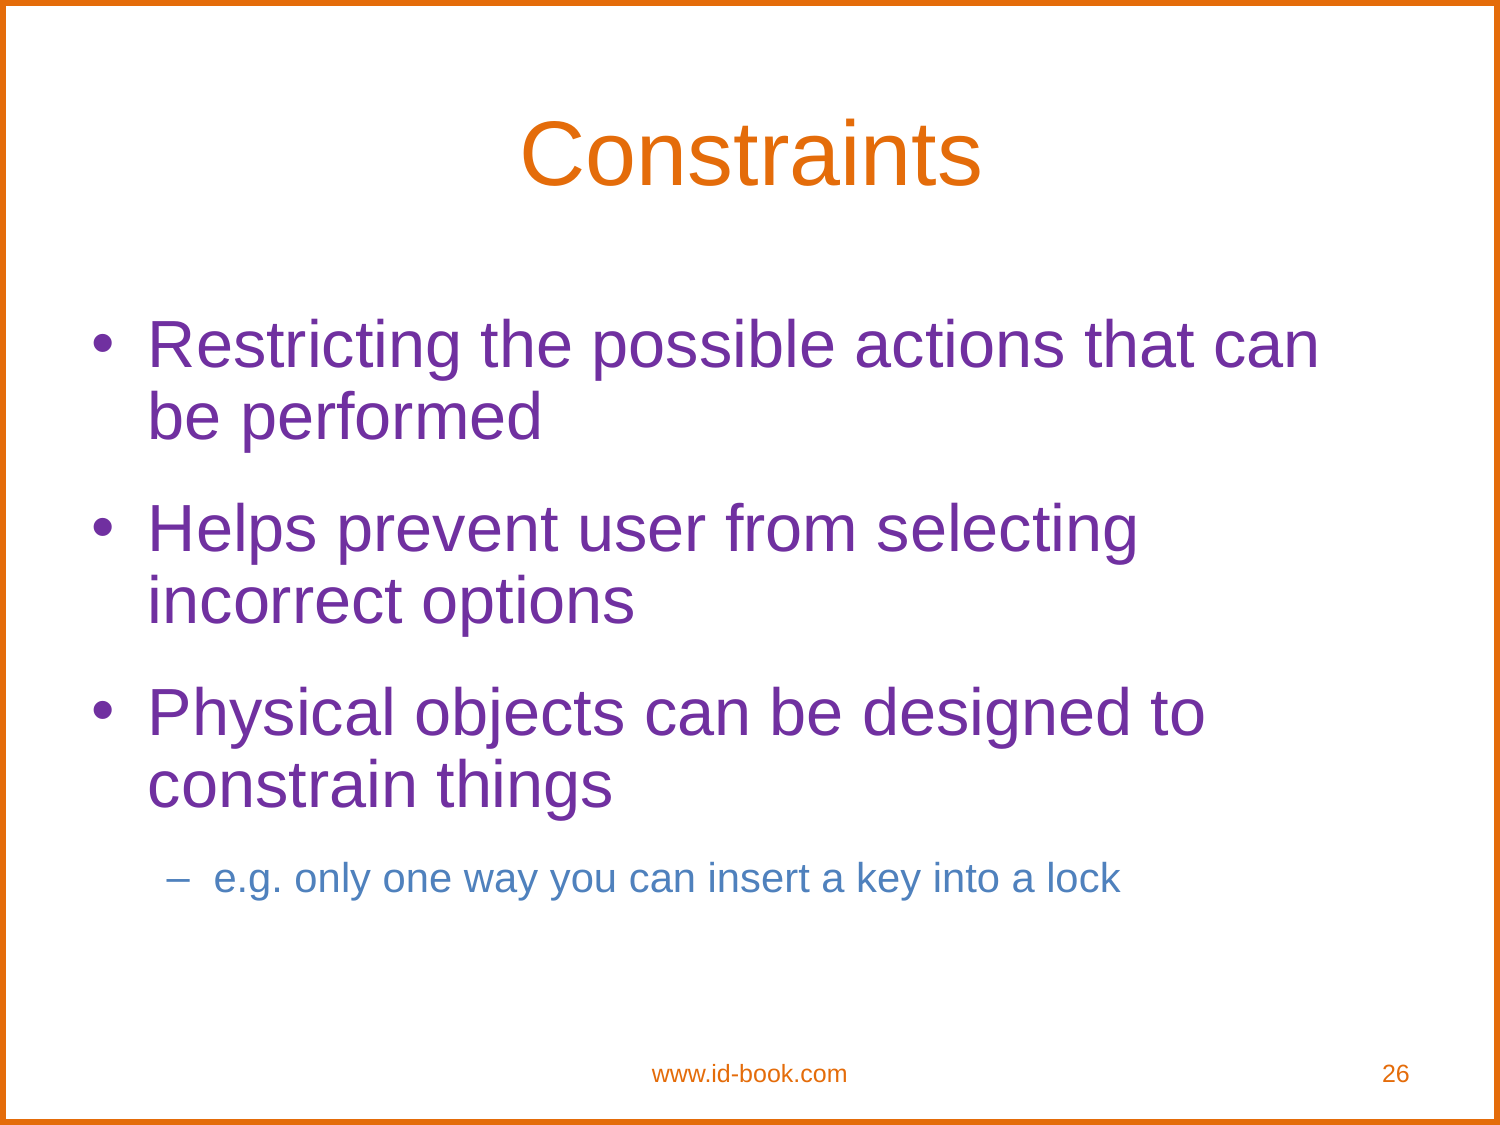

# Constraints
Restricting the possible actions that can be performed

Helps prevent user from selecting incorrect options

Physical objects can be designed to constrain things

e.g. only one way you can insert a key into a lock

www.id-book.com
26